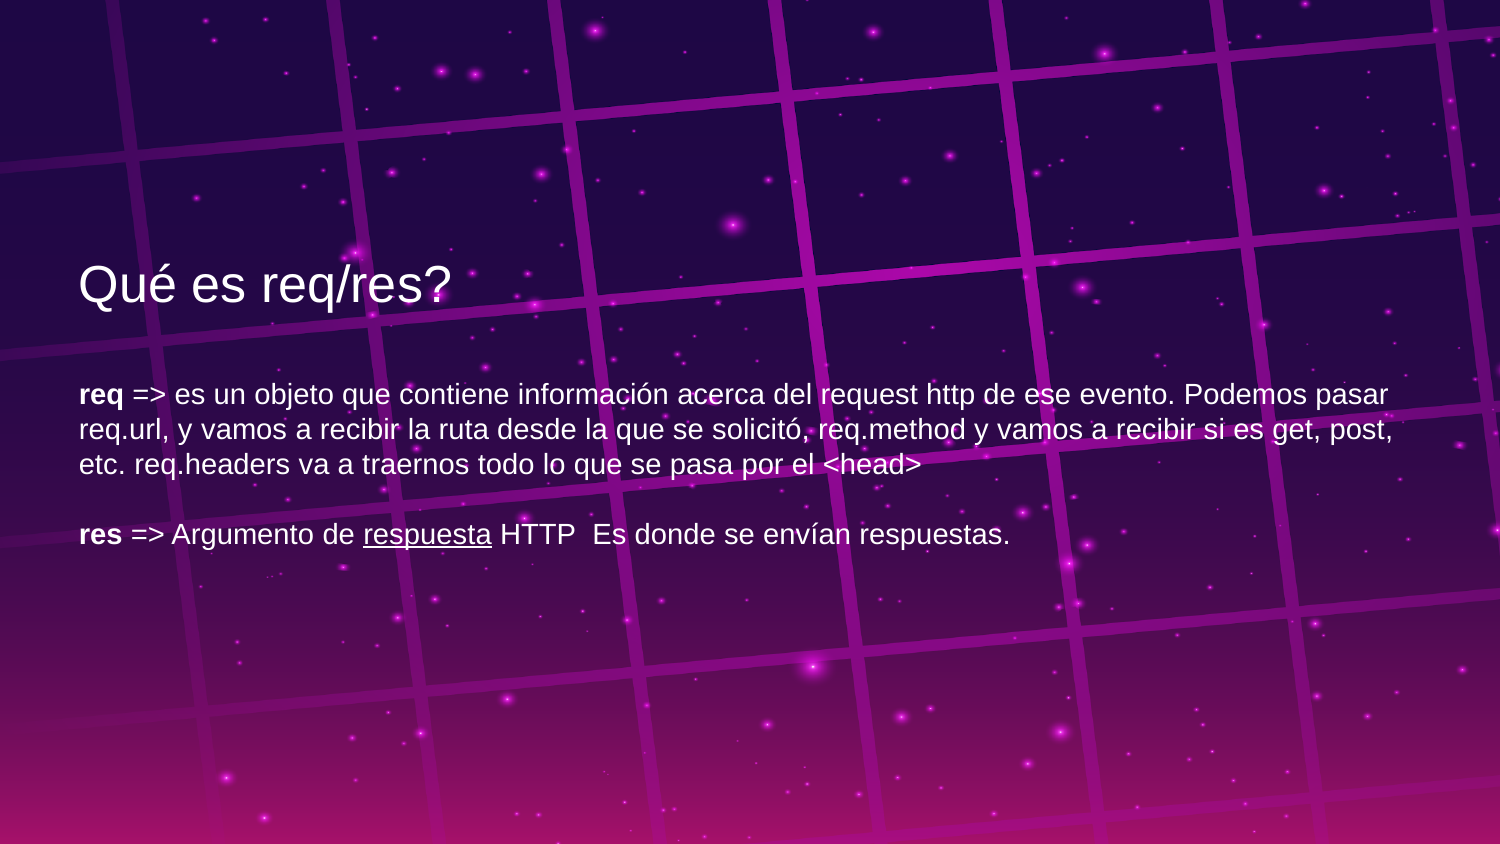

# Qué es req/res?

req => es un objeto que contiene información acerca del request http de ese evento. Podemos pasar req.url, y vamos a recibir la ruta desde la que se solicitó, req.method y vamos a recibir si es get, post, etc. req.headers va a traernos todo lo que se pasa por el <head>

res => Argumento de respuesta HTTP  Es donde se envían respuestas.